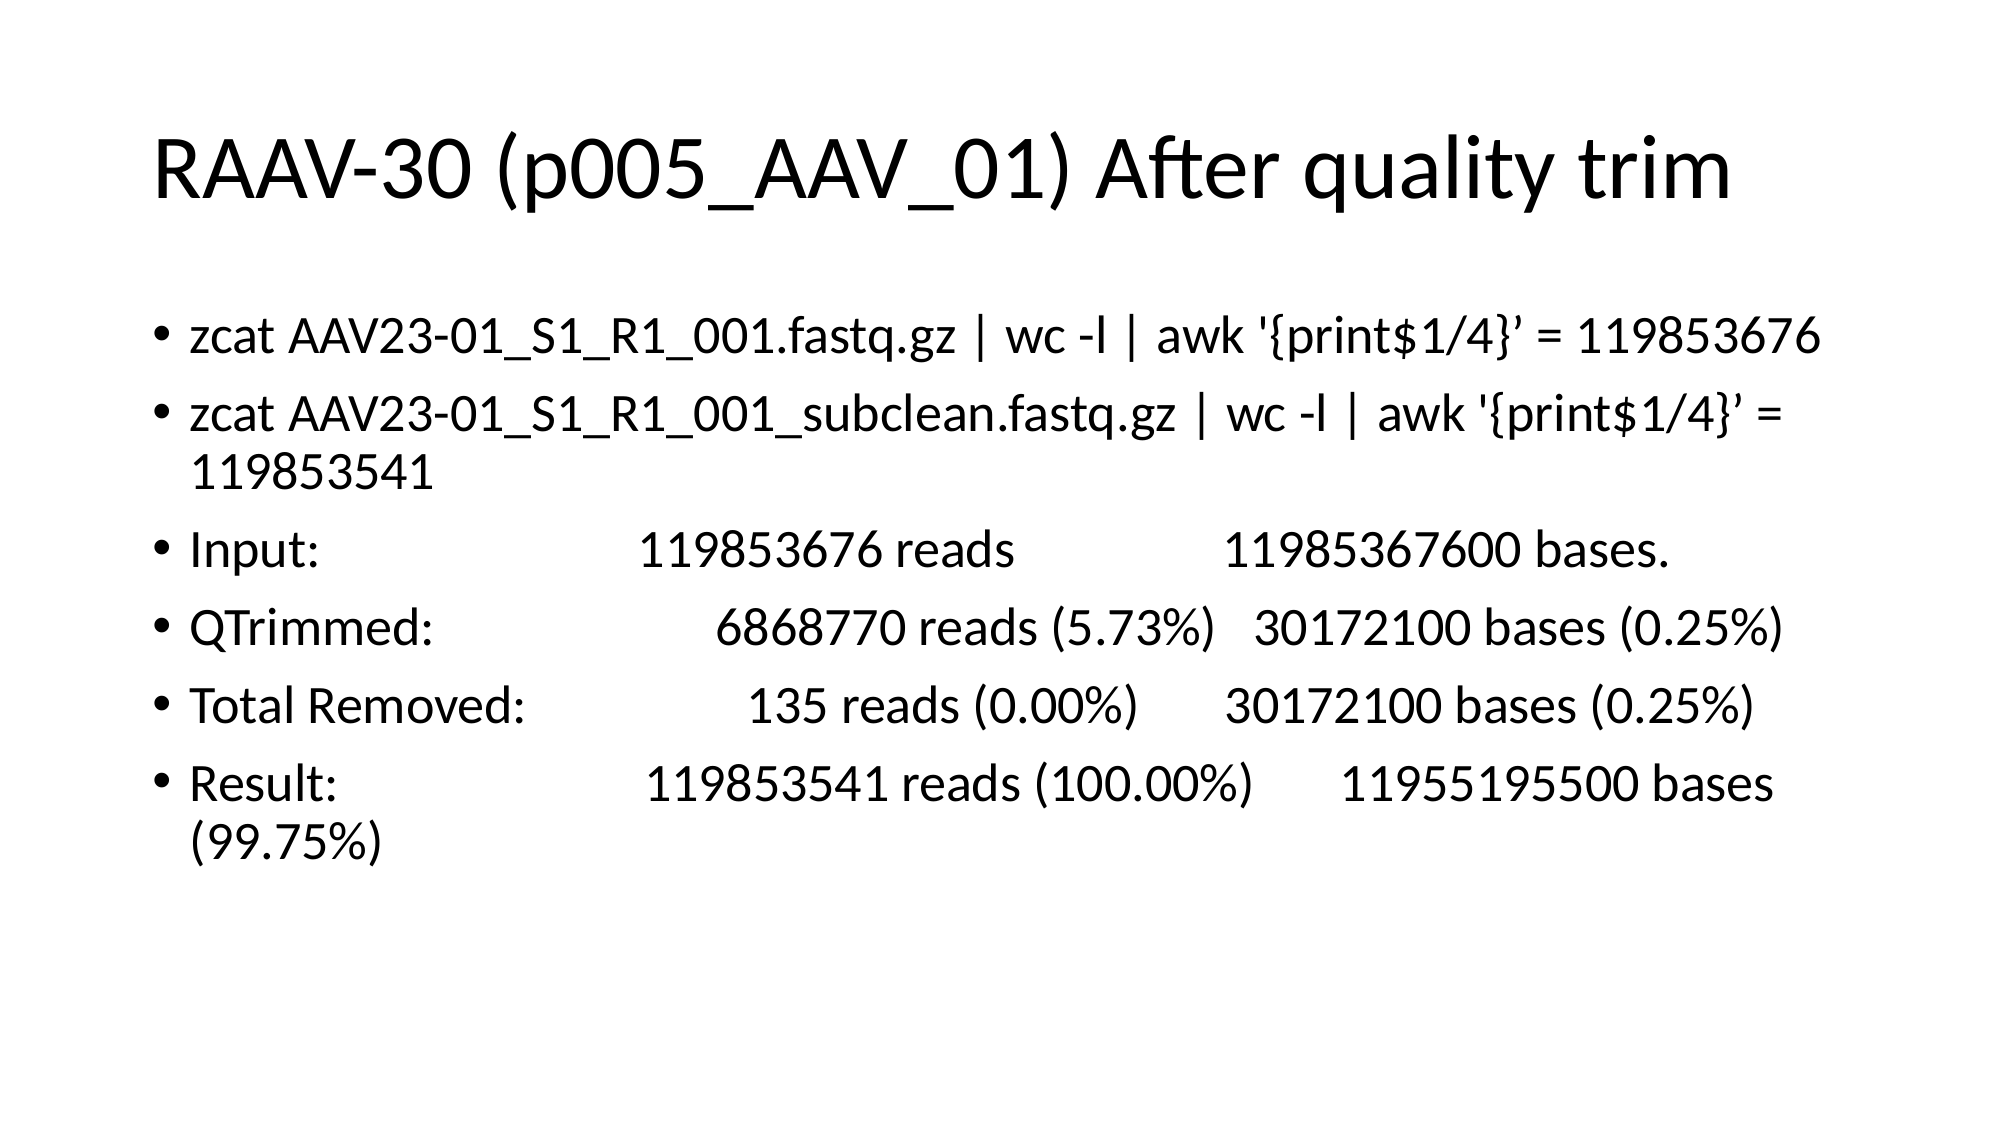

# RAAV-30 (p005_AAV_01) After quality trim
zcat AAV23-01_S1_R1_001.fastq.gz | wc -l | awk '{print$1/4}’ = 119853676
zcat AAV23-01_S1_R1_001_subclean.fastq.gz | wc -l | awk '{print$1/4}’ = 119853541
Input:                          119853676 reads                 11985367600 bases.
QTrimmed:                       6868770 reads (5.73%)   30172100 bases (0.25%)
Total Removed:                  135 reads (0.00%)       30172100 bases (0.25%)
Result:                         119853541 reads (100.00%)       11955195500 bases (99.75%)